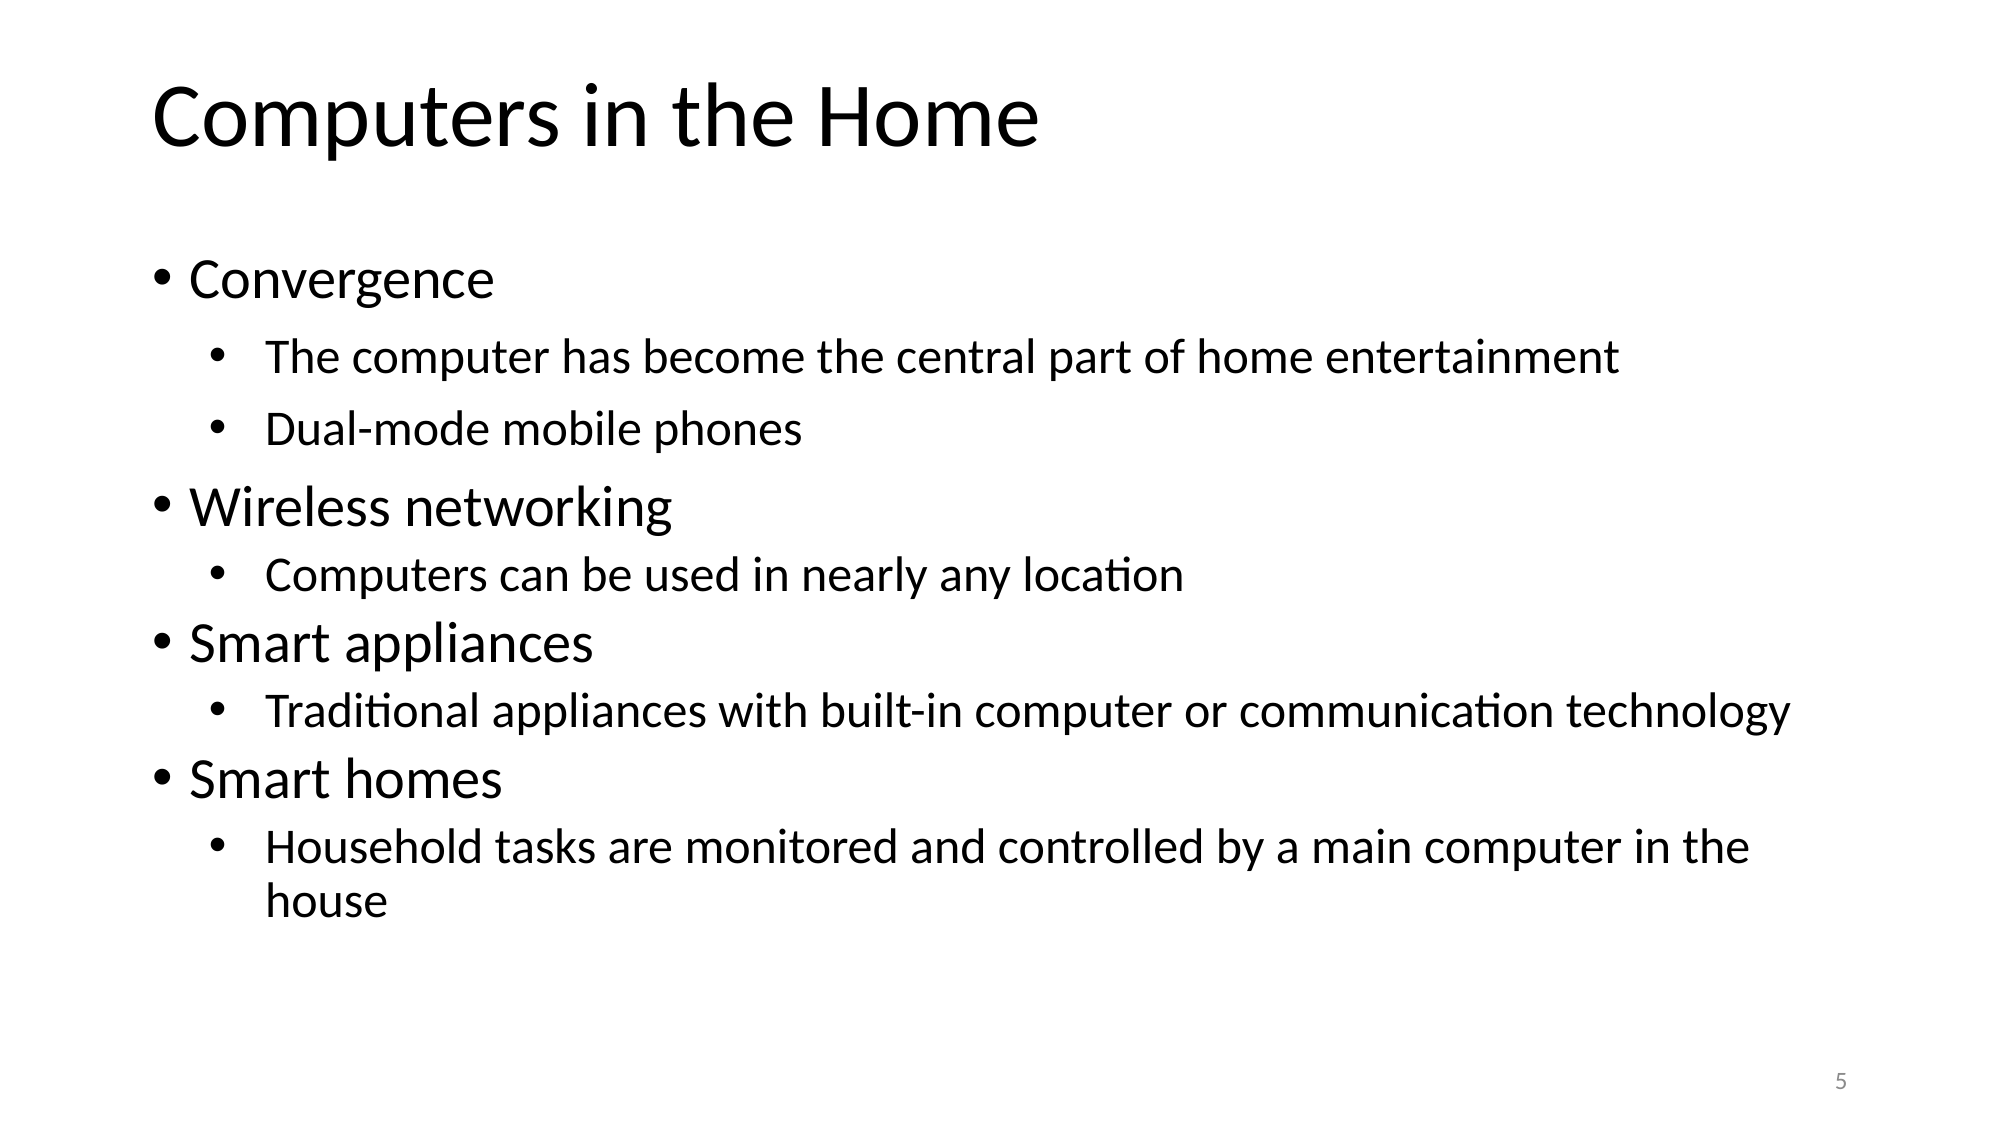

# Computers in the Home
Convergence
The computer has become the central part of home entertainment
Dual-mode mobile phones
Wireless networking
Computers can be used in nearly any location
Smart appliances
Traditional appliances with built-in computer or communication technology
Smart homes
Household tasks are monitored and controlled by a main computer in the house

5